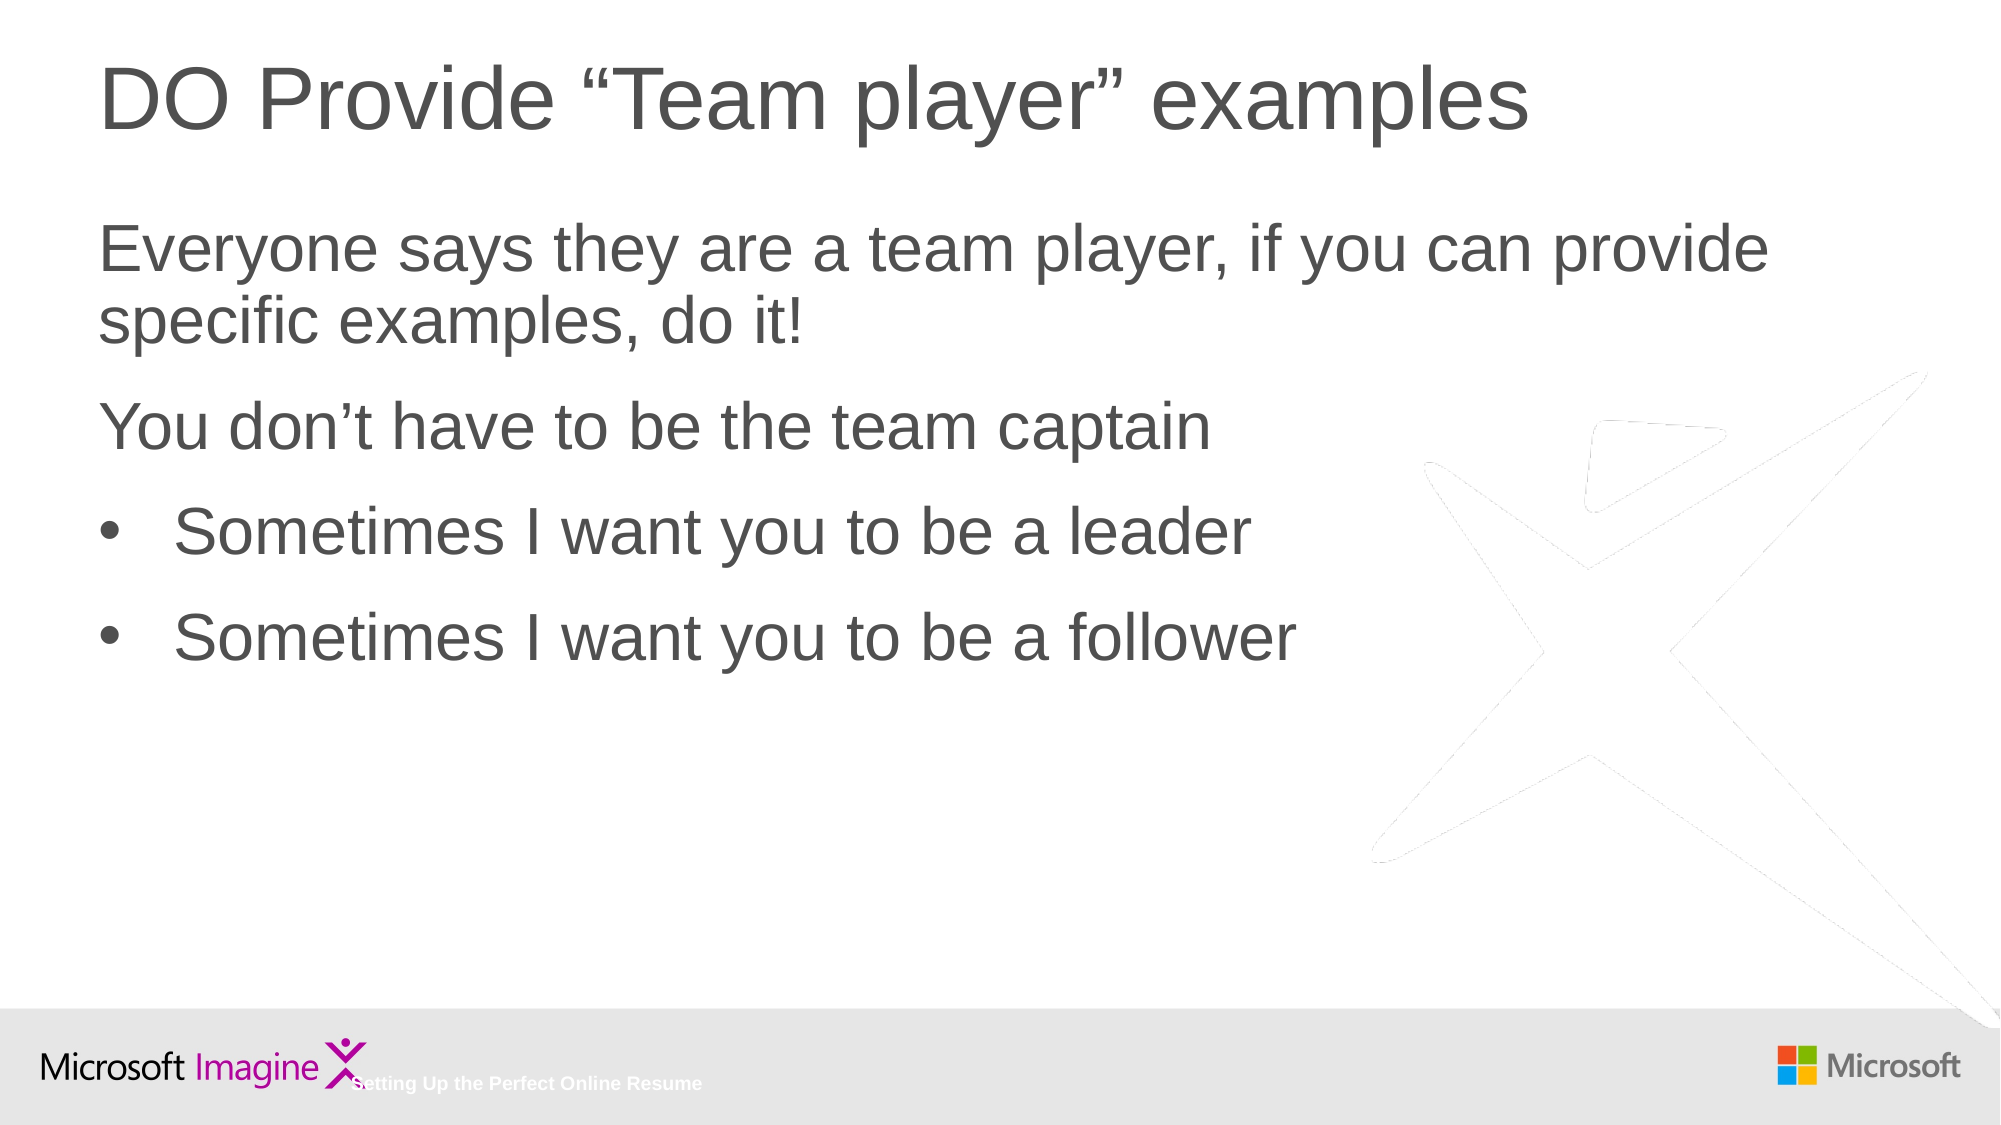

# DO Provide “Team player” examples
Everyone says they are a team player, if you can provide specific examples, do it!
You don’t have to be the team captain
Sometimes I want you to be a leader
Sometimes I want you to be a follower
Setting Up the Perfect Online Resume